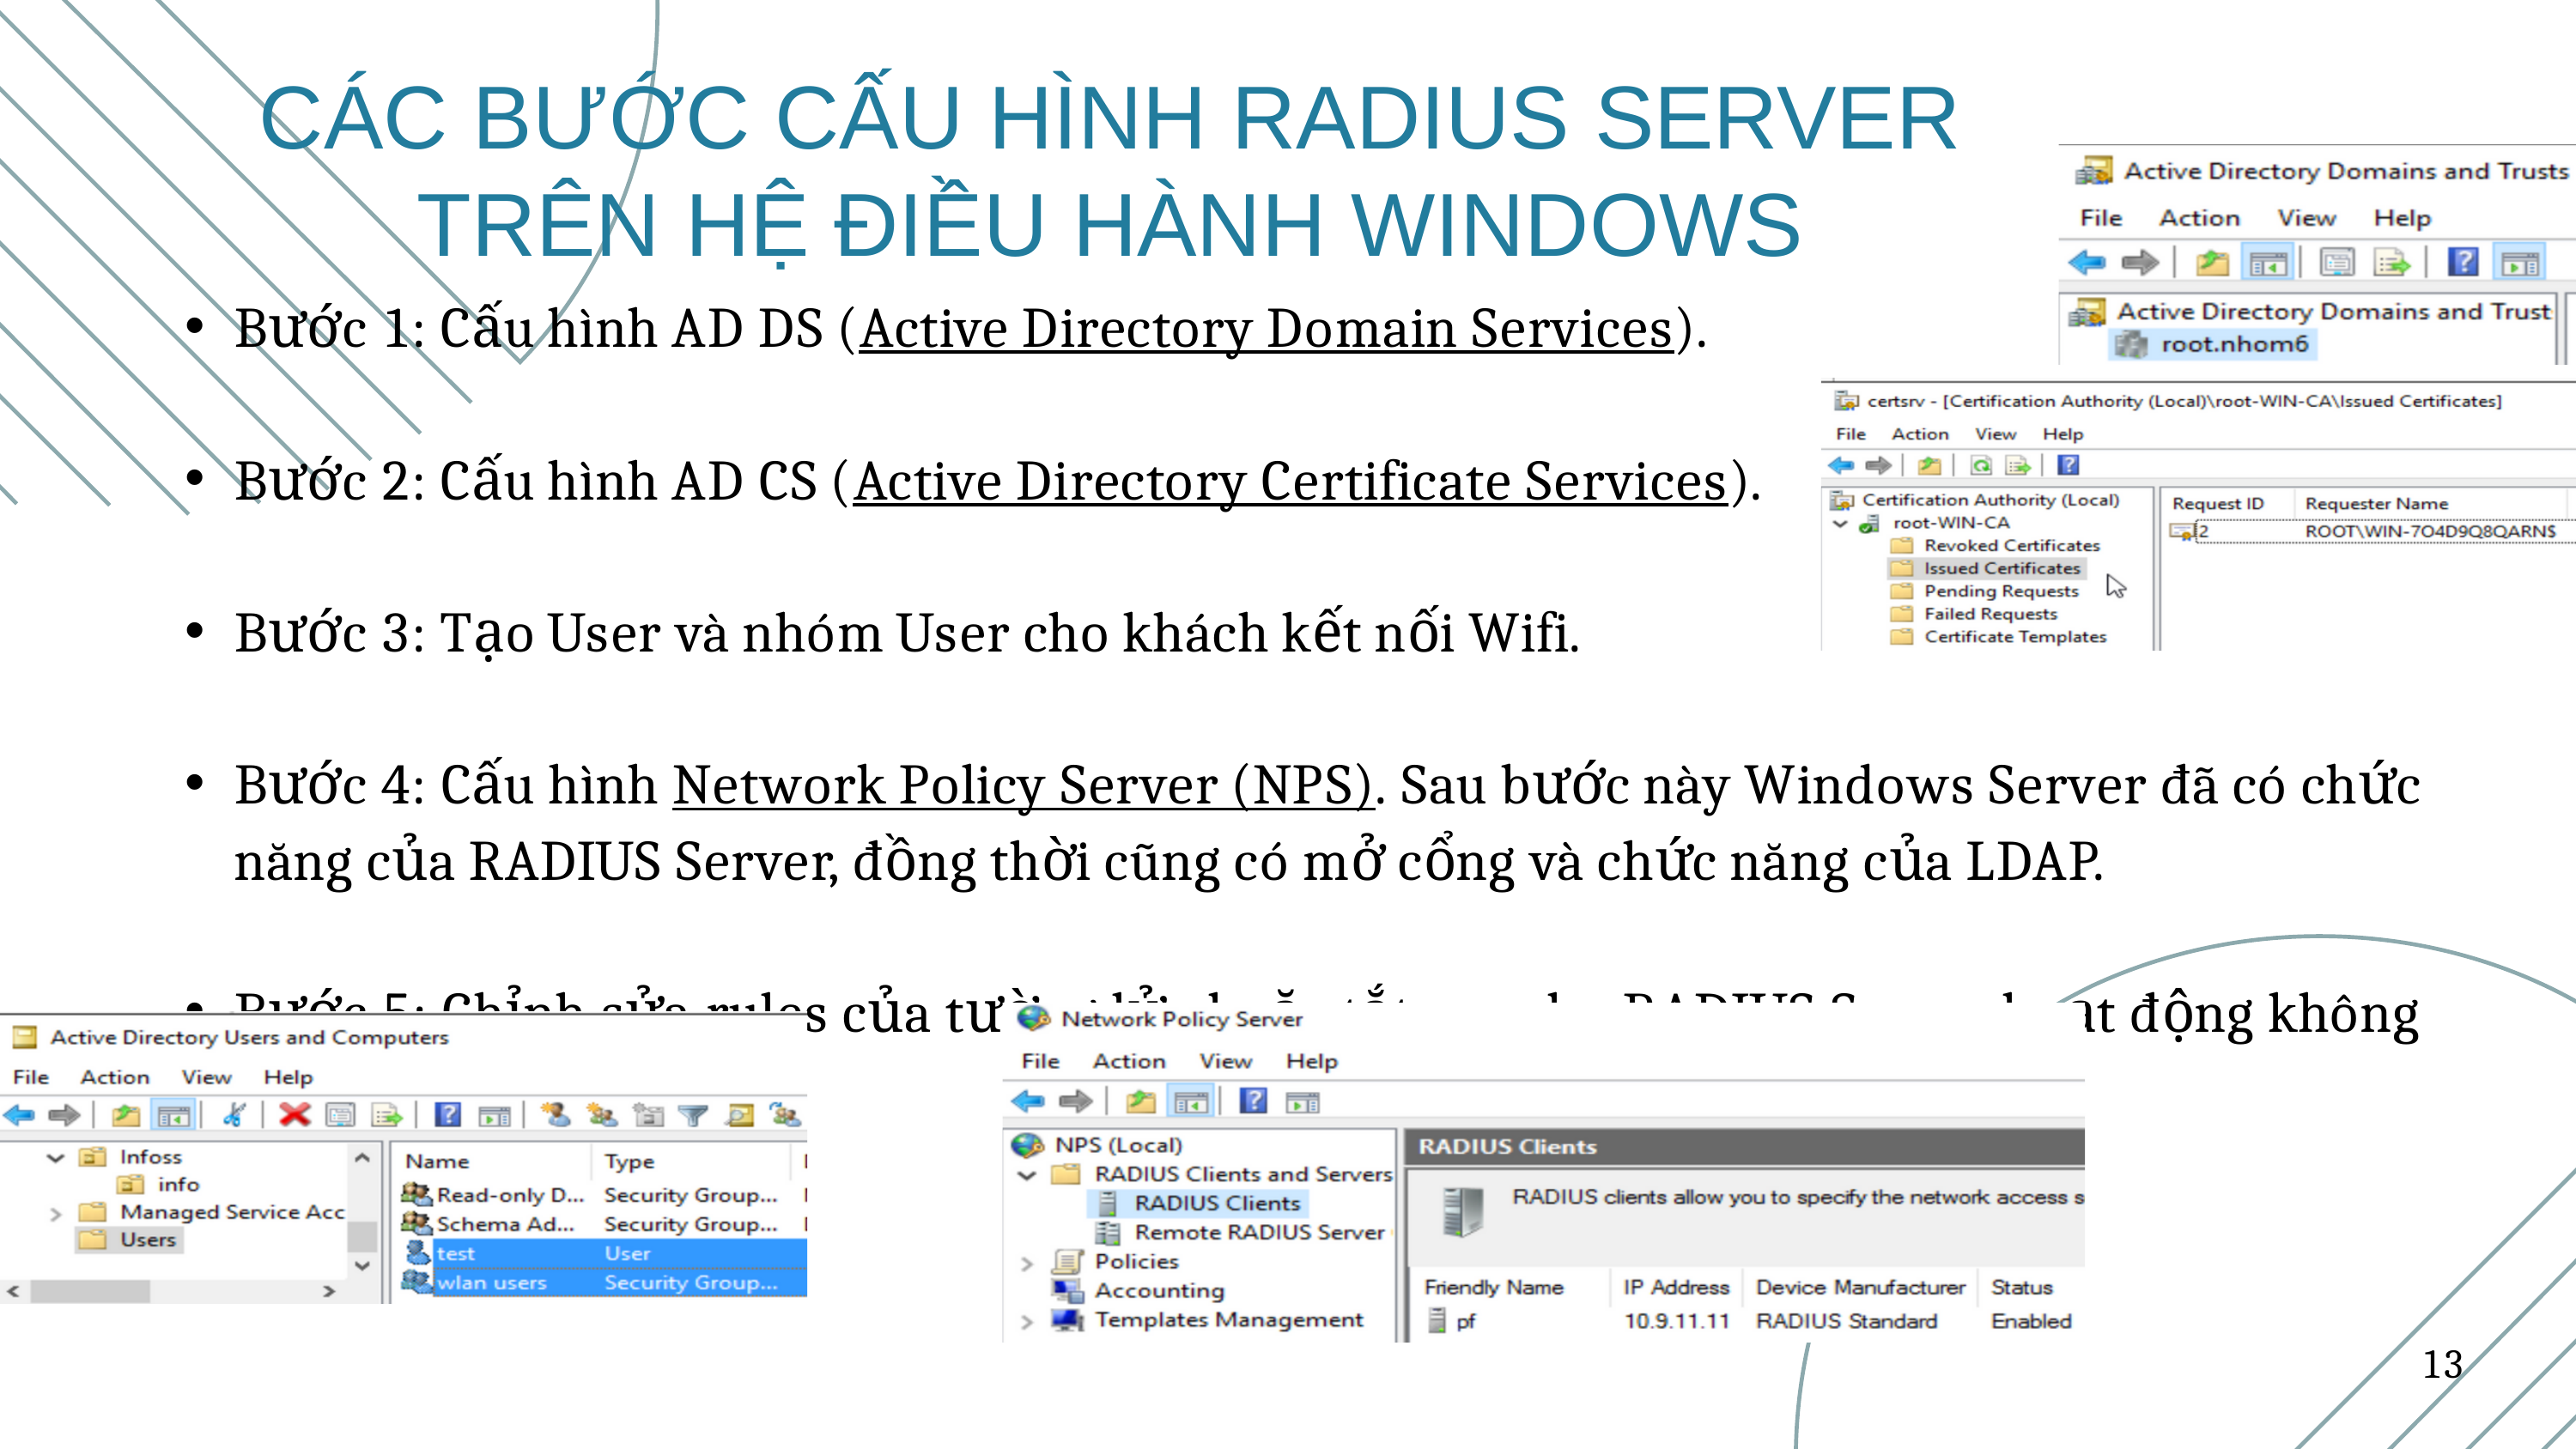

CÁC BƯỚC CẤU HÌNH RADIUS SERVER TRÊN HỆ ĐIỀU HÀNH WINDOWS

Bước 1: Cấu hình AD DS (Active Directory Domain Services).

Bước 2: Cấu hình AD CS (Active Directory Certificate Services).

Bước 3: Tạo User và nhóm User cho khách kết nối Wifi.

Bước 4: Cấu hình Network Policy Server (NPS). Sau bước này Windows Server đã có chức năng của RADIUS Server, đồng thời cũng có mở cổng và chức năng của LDAP.

Bước 5: Chỉnh sửa rules của tường lửa hoặc tắt sao cho RADIUS Server hoạt động không bị cản trở.

13